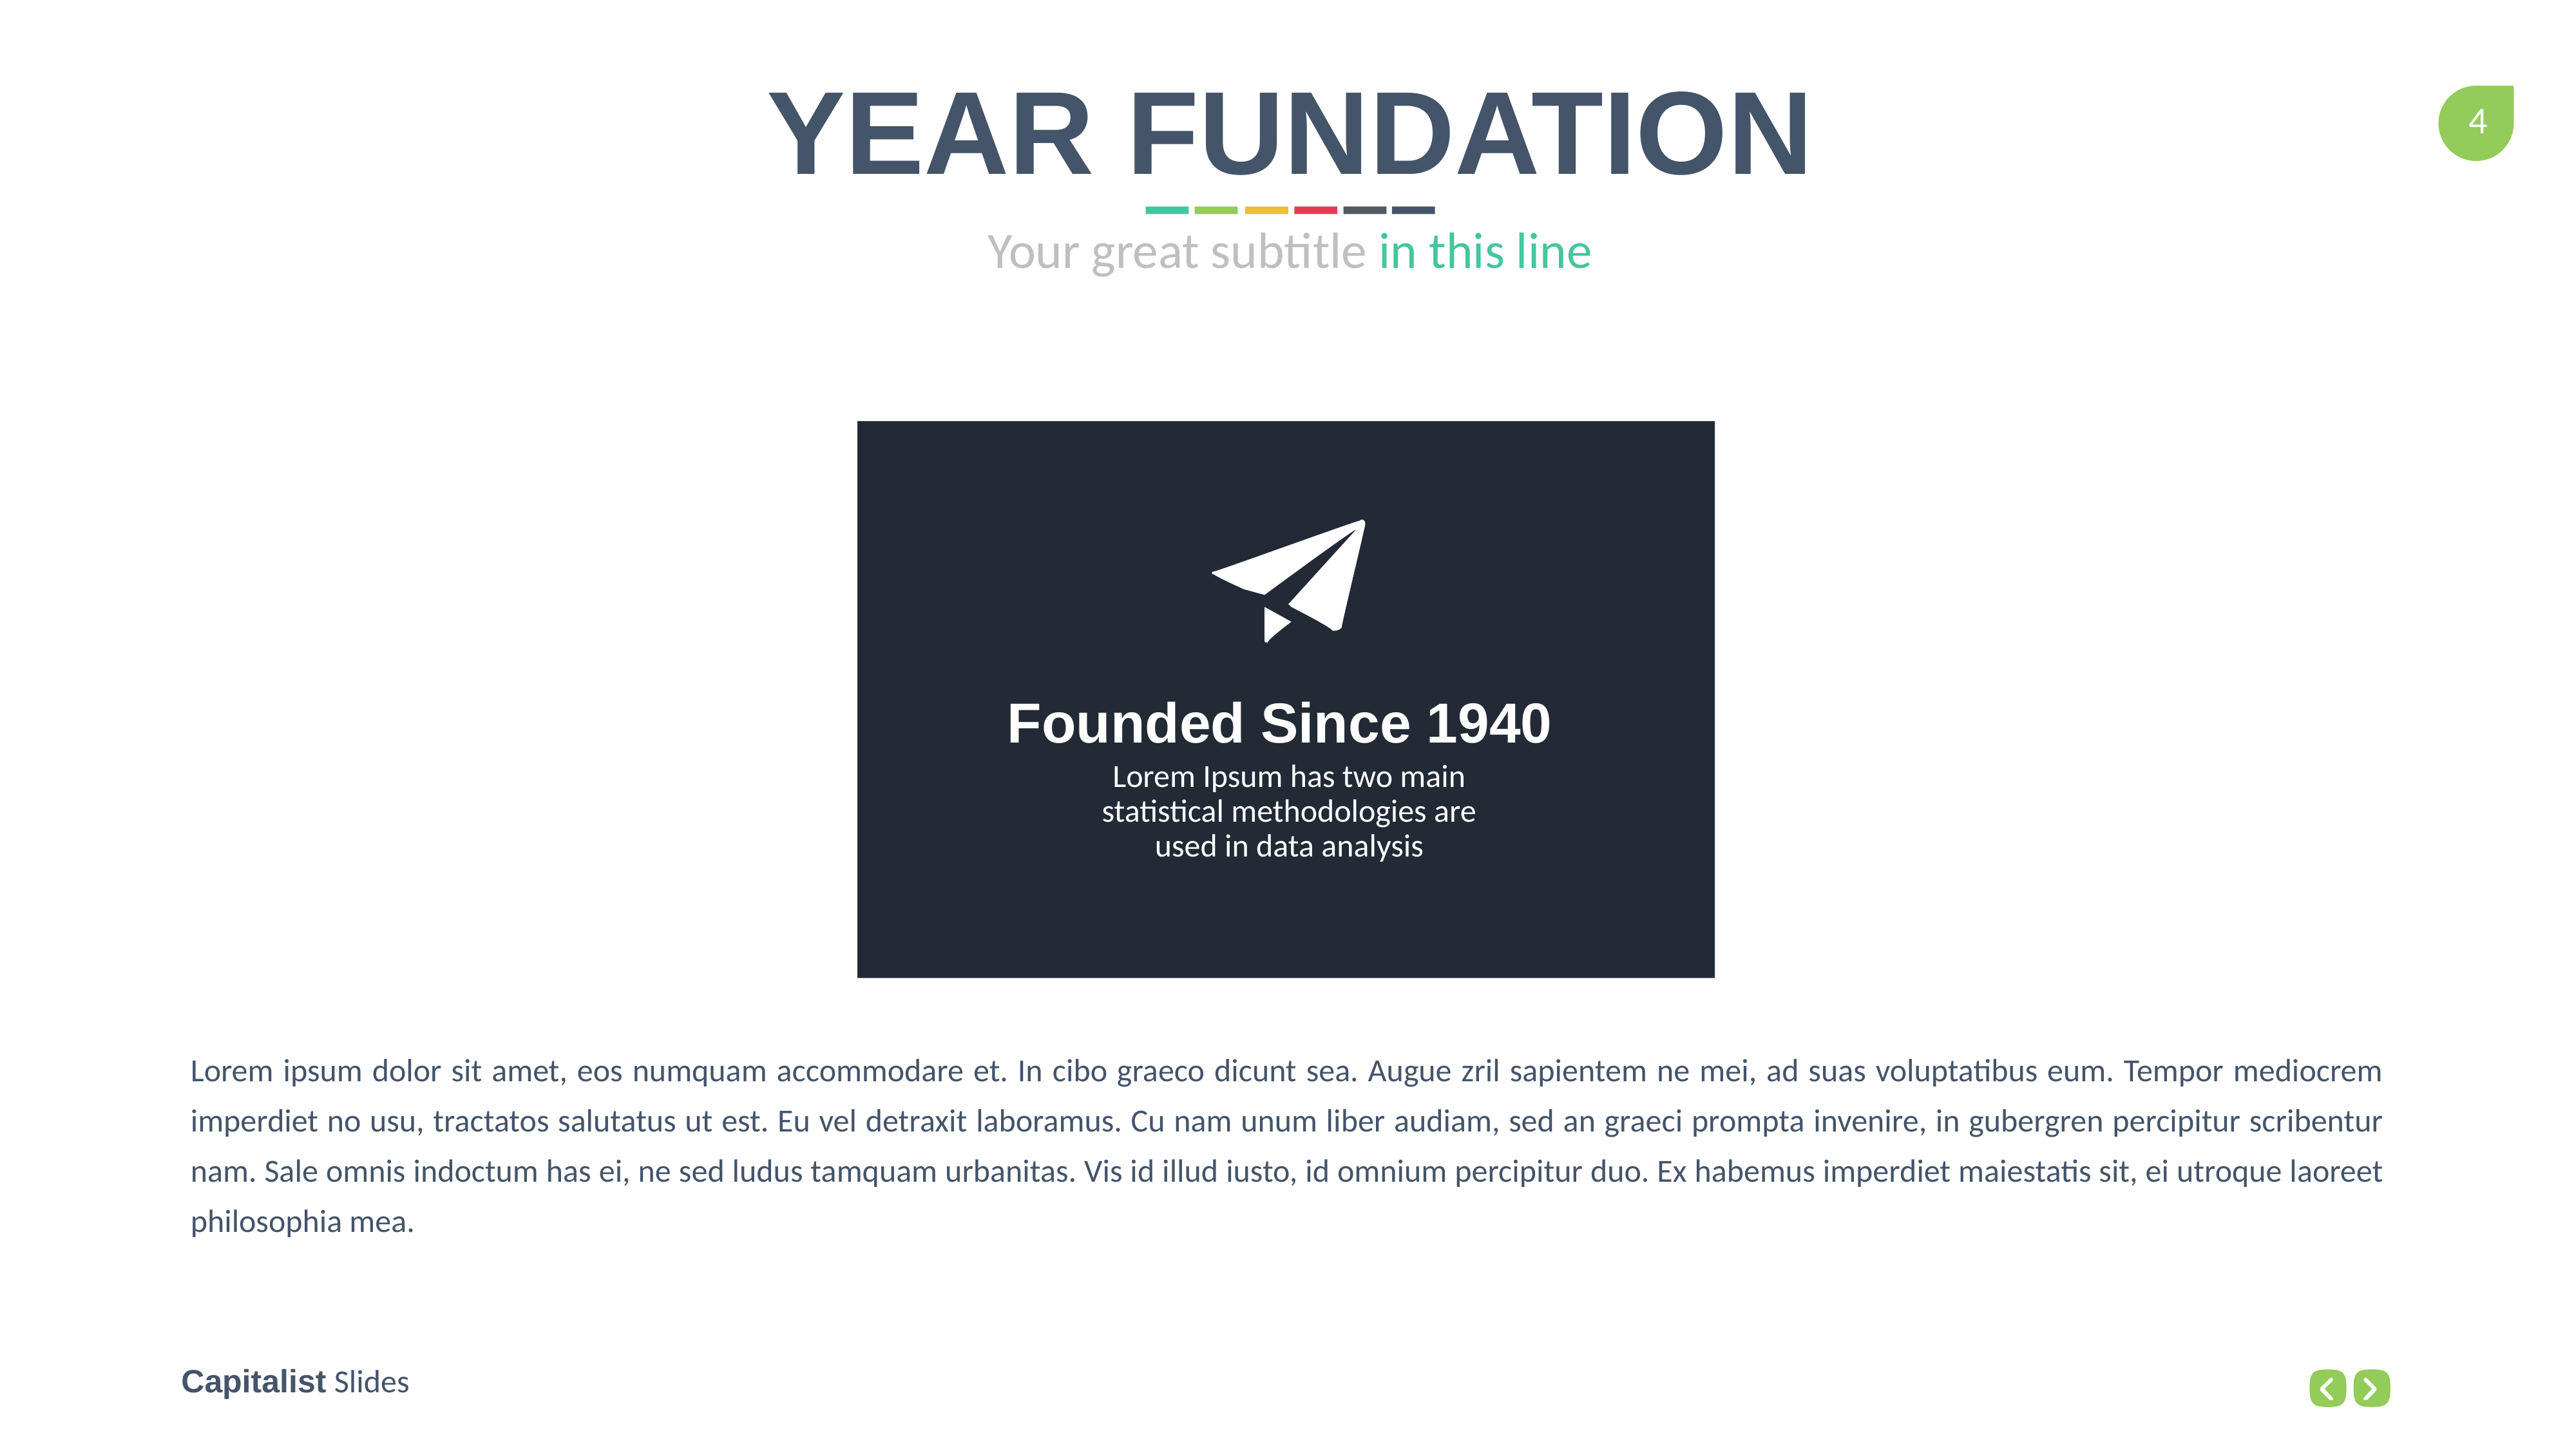

YEAR FUNDATION

Your great subtitle in this line

Founded Since 1940
Lorem Ipsum has two main statistical methodologies are used in data analysis
Lorem ipsum dolor sit amet, eos numquam accommodare et. In cibo graeco dicunt sea. Augue zril sapientem ne mei, ad suas voluptatibus eum. Tempor mediocrem imperdiet no usu, tractatos salutatus ut est. Eu vel detraxit laboramus. Cu nam unum liber audiam, sed an graeci prompta invenire, in gubergren percipitur scribentur nam. Sale omnis indoctum has ei, ne sed ludus tamquam urbanitas. Vis id illud iusto, id omnium percipitur duo. Ex habemus imperdiet maiestatis sit, ei utroque laoreet philosophia mea.